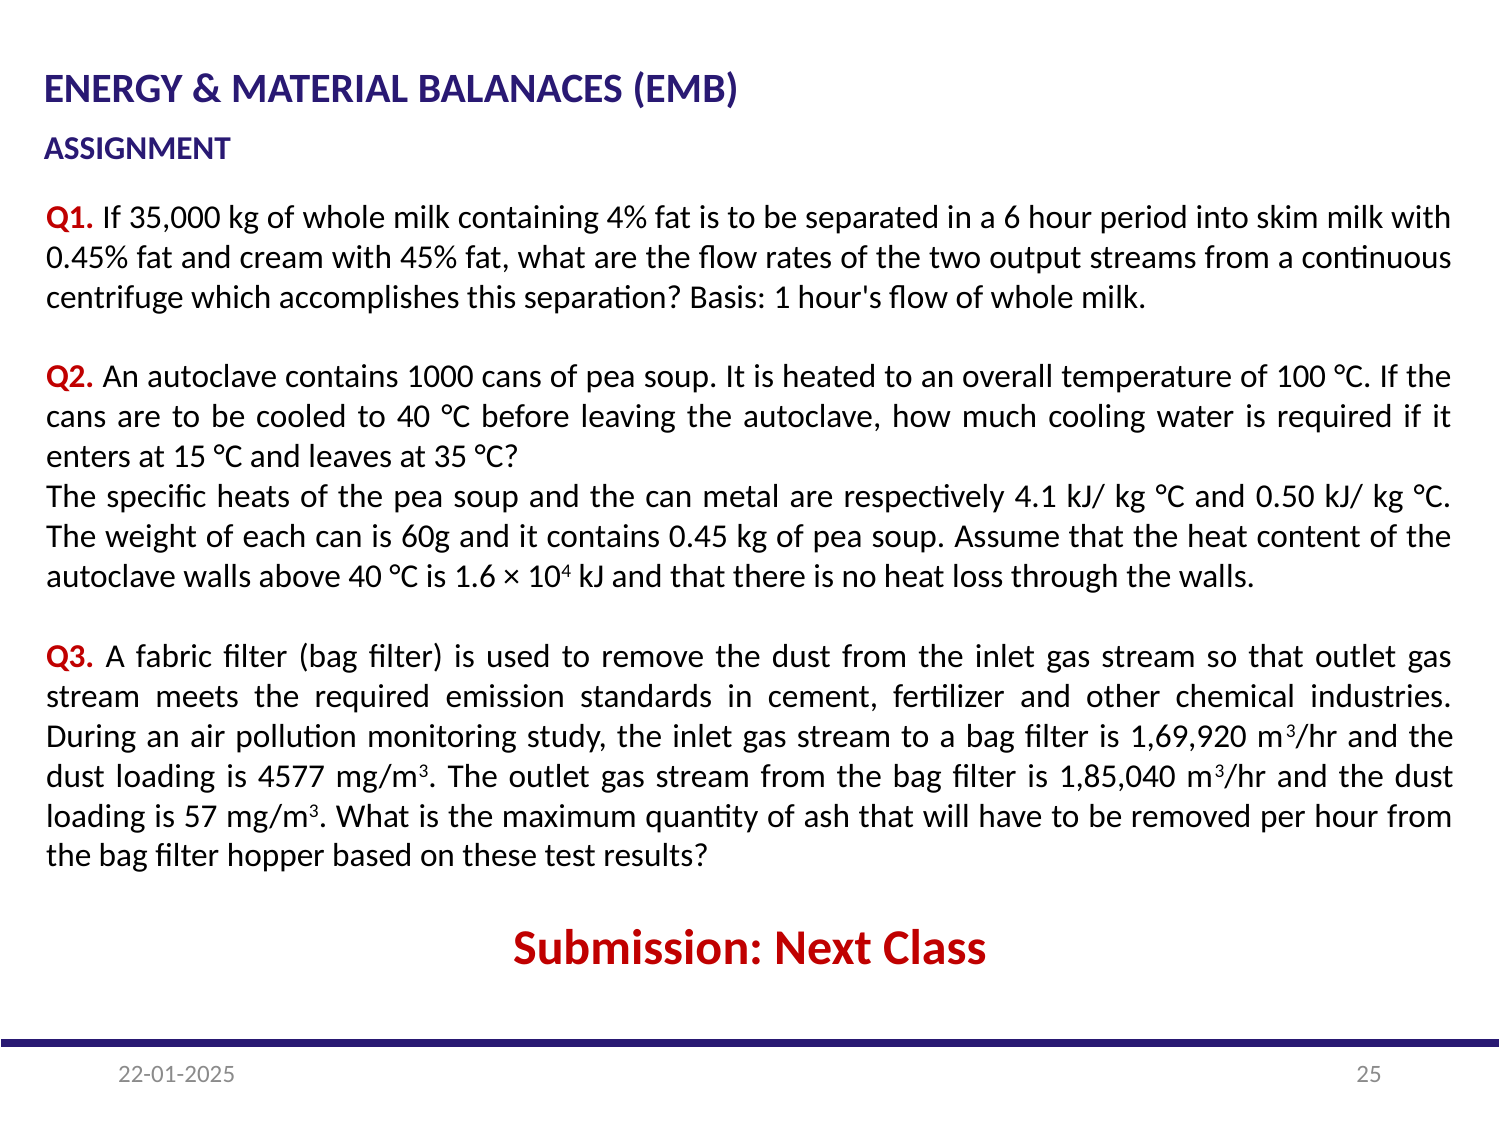

ENERGY & MATERIAL BALANACES (EMB)
ASSIGNMENT
Q1. If 35,000 kg of whole milk containing 4% fat is to be separated in a 6 hour period into skim milk with 0.45% fat and cream with 45% fat, what are the flow rates of the two output streams from a continuous centrifuge which accomplishes this separation? Basis: 1 hour's flow of whole milk.

Q2. An autoclave contains 1000 cans of pea soup. It is heated to an overall temperature of 100 °C. If the cans are to be cooled to 40 °C before leaving the autoclave, how much cooling water is required if it enters at 15 °C and leaves at 35 °C?
The specific heats of the pea soup and the can metal are respectively 4.1 kJ/ kg °C and 0.50 kJ/ kg °C. The weight of each can is 60g and it contains 0.45 kg of pea soup. Assume that the heat content of the autoclave walls above 40 °C is 1.6 × 104 kJ and that there is no heat loss through the walls.

Q3. A fabric filter (bag filter) is used to remove the dust from the inlet gas stream so that outlet gas stream meets the required emission standards in cement, fertilizer and other chemical industries. During an air pollution monitoring study, the inlet gas stream to a bag filter is 1,69,920 m3/hr and the dust loading is 4577 mg/m3. The outlet gas stream from the bag filter is 1,85,040 m3/hr and the dust loading is 57 mg/m3. What is the maximum quantity of ash that will have to be removed per hour from the bag filter hopper based on these test results?
Submission: Next Class
22-01-2025
25